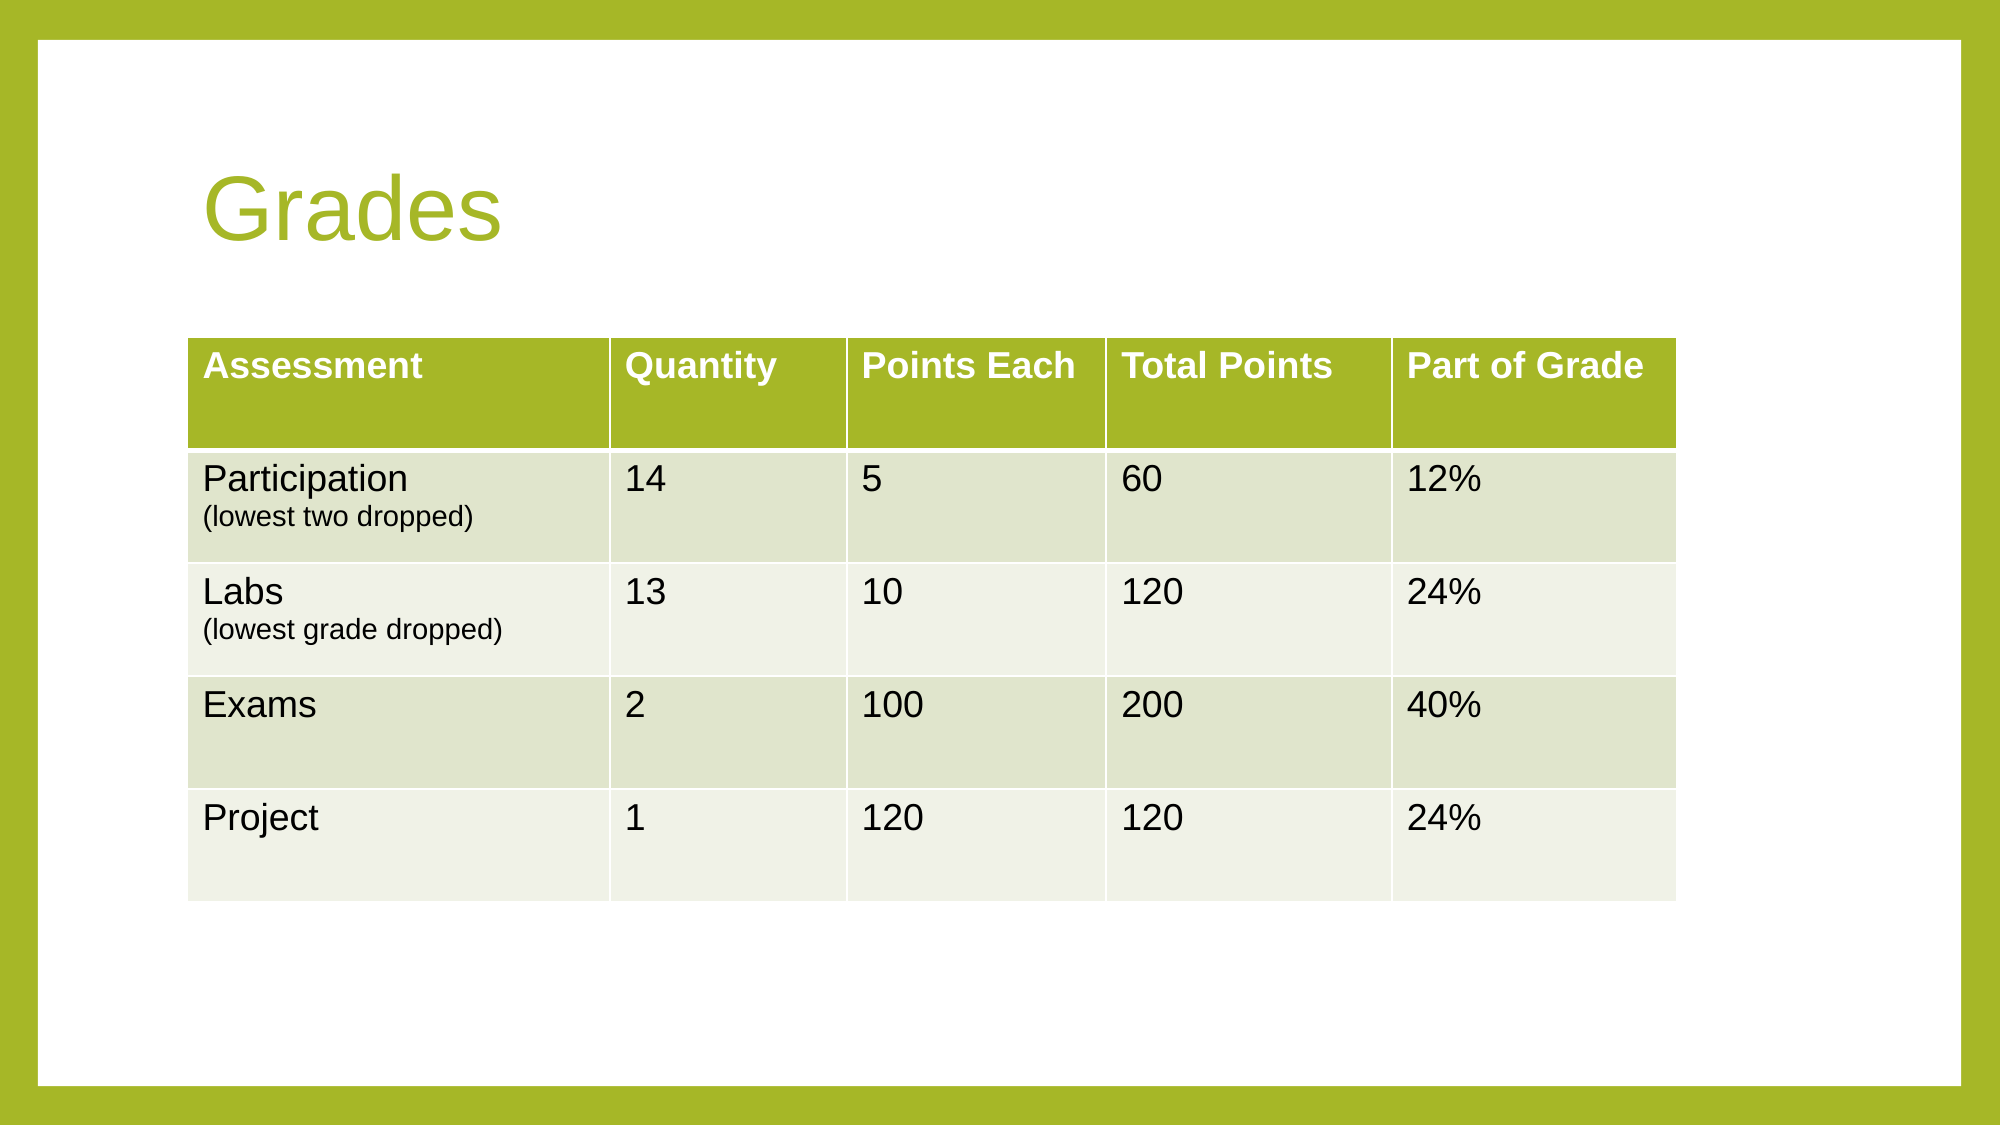

# Grades
| Assessment | Quantity | Points Each | Total Points | Part of Grade |
| --- | --- | --- | --- | --- |
| Participation (lowest two dropped) | 14 | 5 | 60 | 12% |
| Labs (lowest grade dropped) | 13 | 10 | 120 | 24% |
| Exams | 2 | 100 | 200 | 40% |
| Project | 1 | 120 | 120 | 24% |